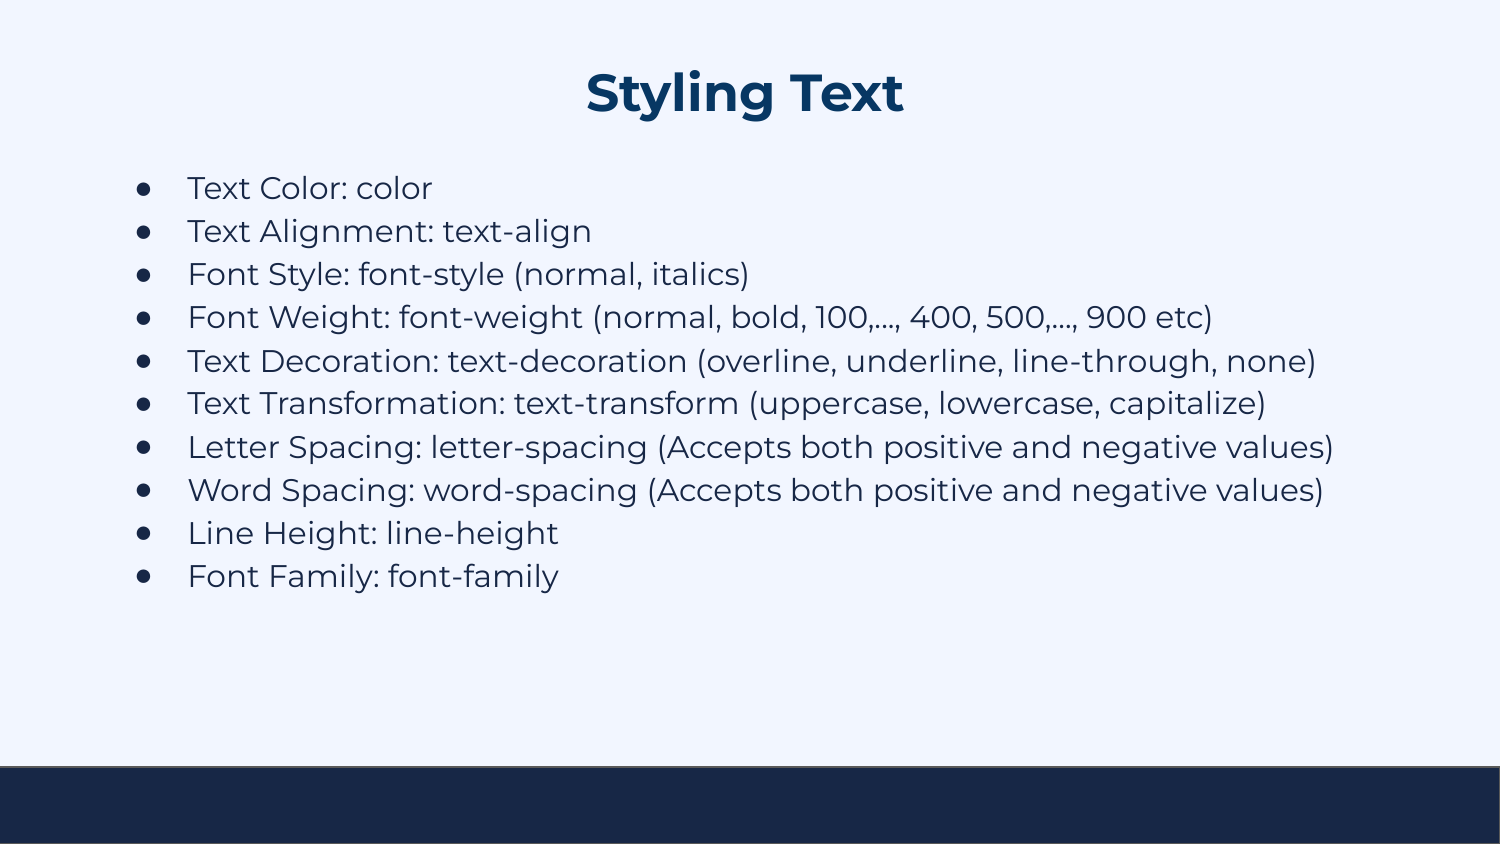

# Styling Text
Text Color: color
Text Alignment: text-align
Font Style: font-style (normal, italics)
Font Weight: font-weight (normal, bold, 100,..., 400, 500,..., 900 etc)
Text Decoration: text-decoration (overline, underline, line-through, none)
Text Transformation: text-transform (uppercase, lowercase, capitalize)
Letter Spacing: letter-spacing (Accepts both positive and negative values)
Word Spacing: word-spacing (Accepts both positive and negative values)
Line Height: line-height
Font Family: font-family